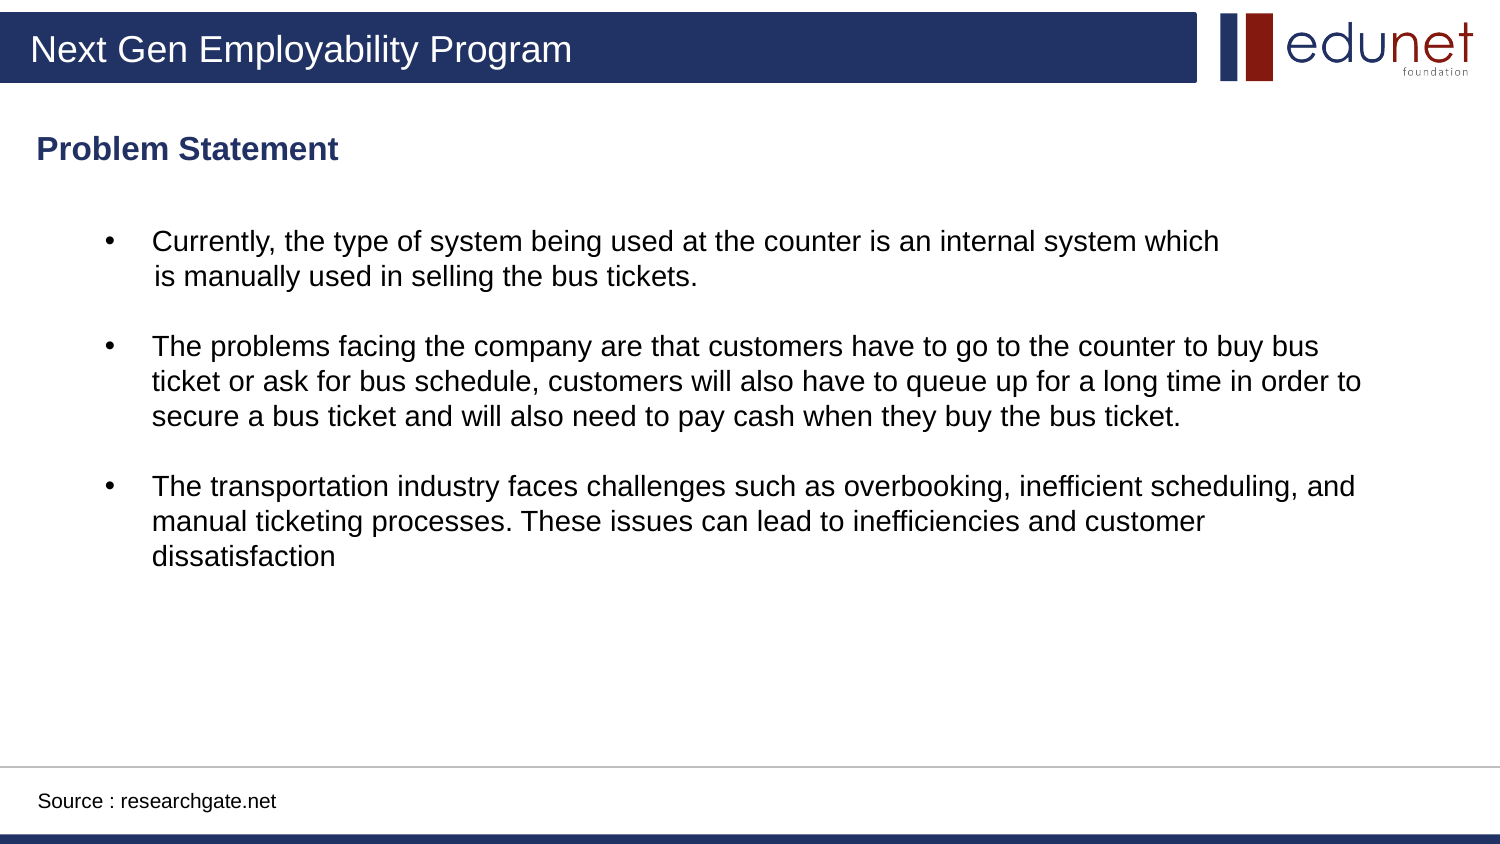

Problem Statement
Currently, the type of system being used at the counter is an internal system which
      is manually used in selling the bus tickets.

The problems facing the company are that customers have to go to the counter to buy bus ticket or ask for bus schedule, customers will also have to queue up for a long time in order to secure a bus ticket and will also need to pay cash when they buy the bus ticket.

The transportation industry faces challenges such as overbooking, inefficient scheduling, and manual ticketing processes. These issues can lead to inefficiencies and customer dissatisfaction
Source : researchgate.net